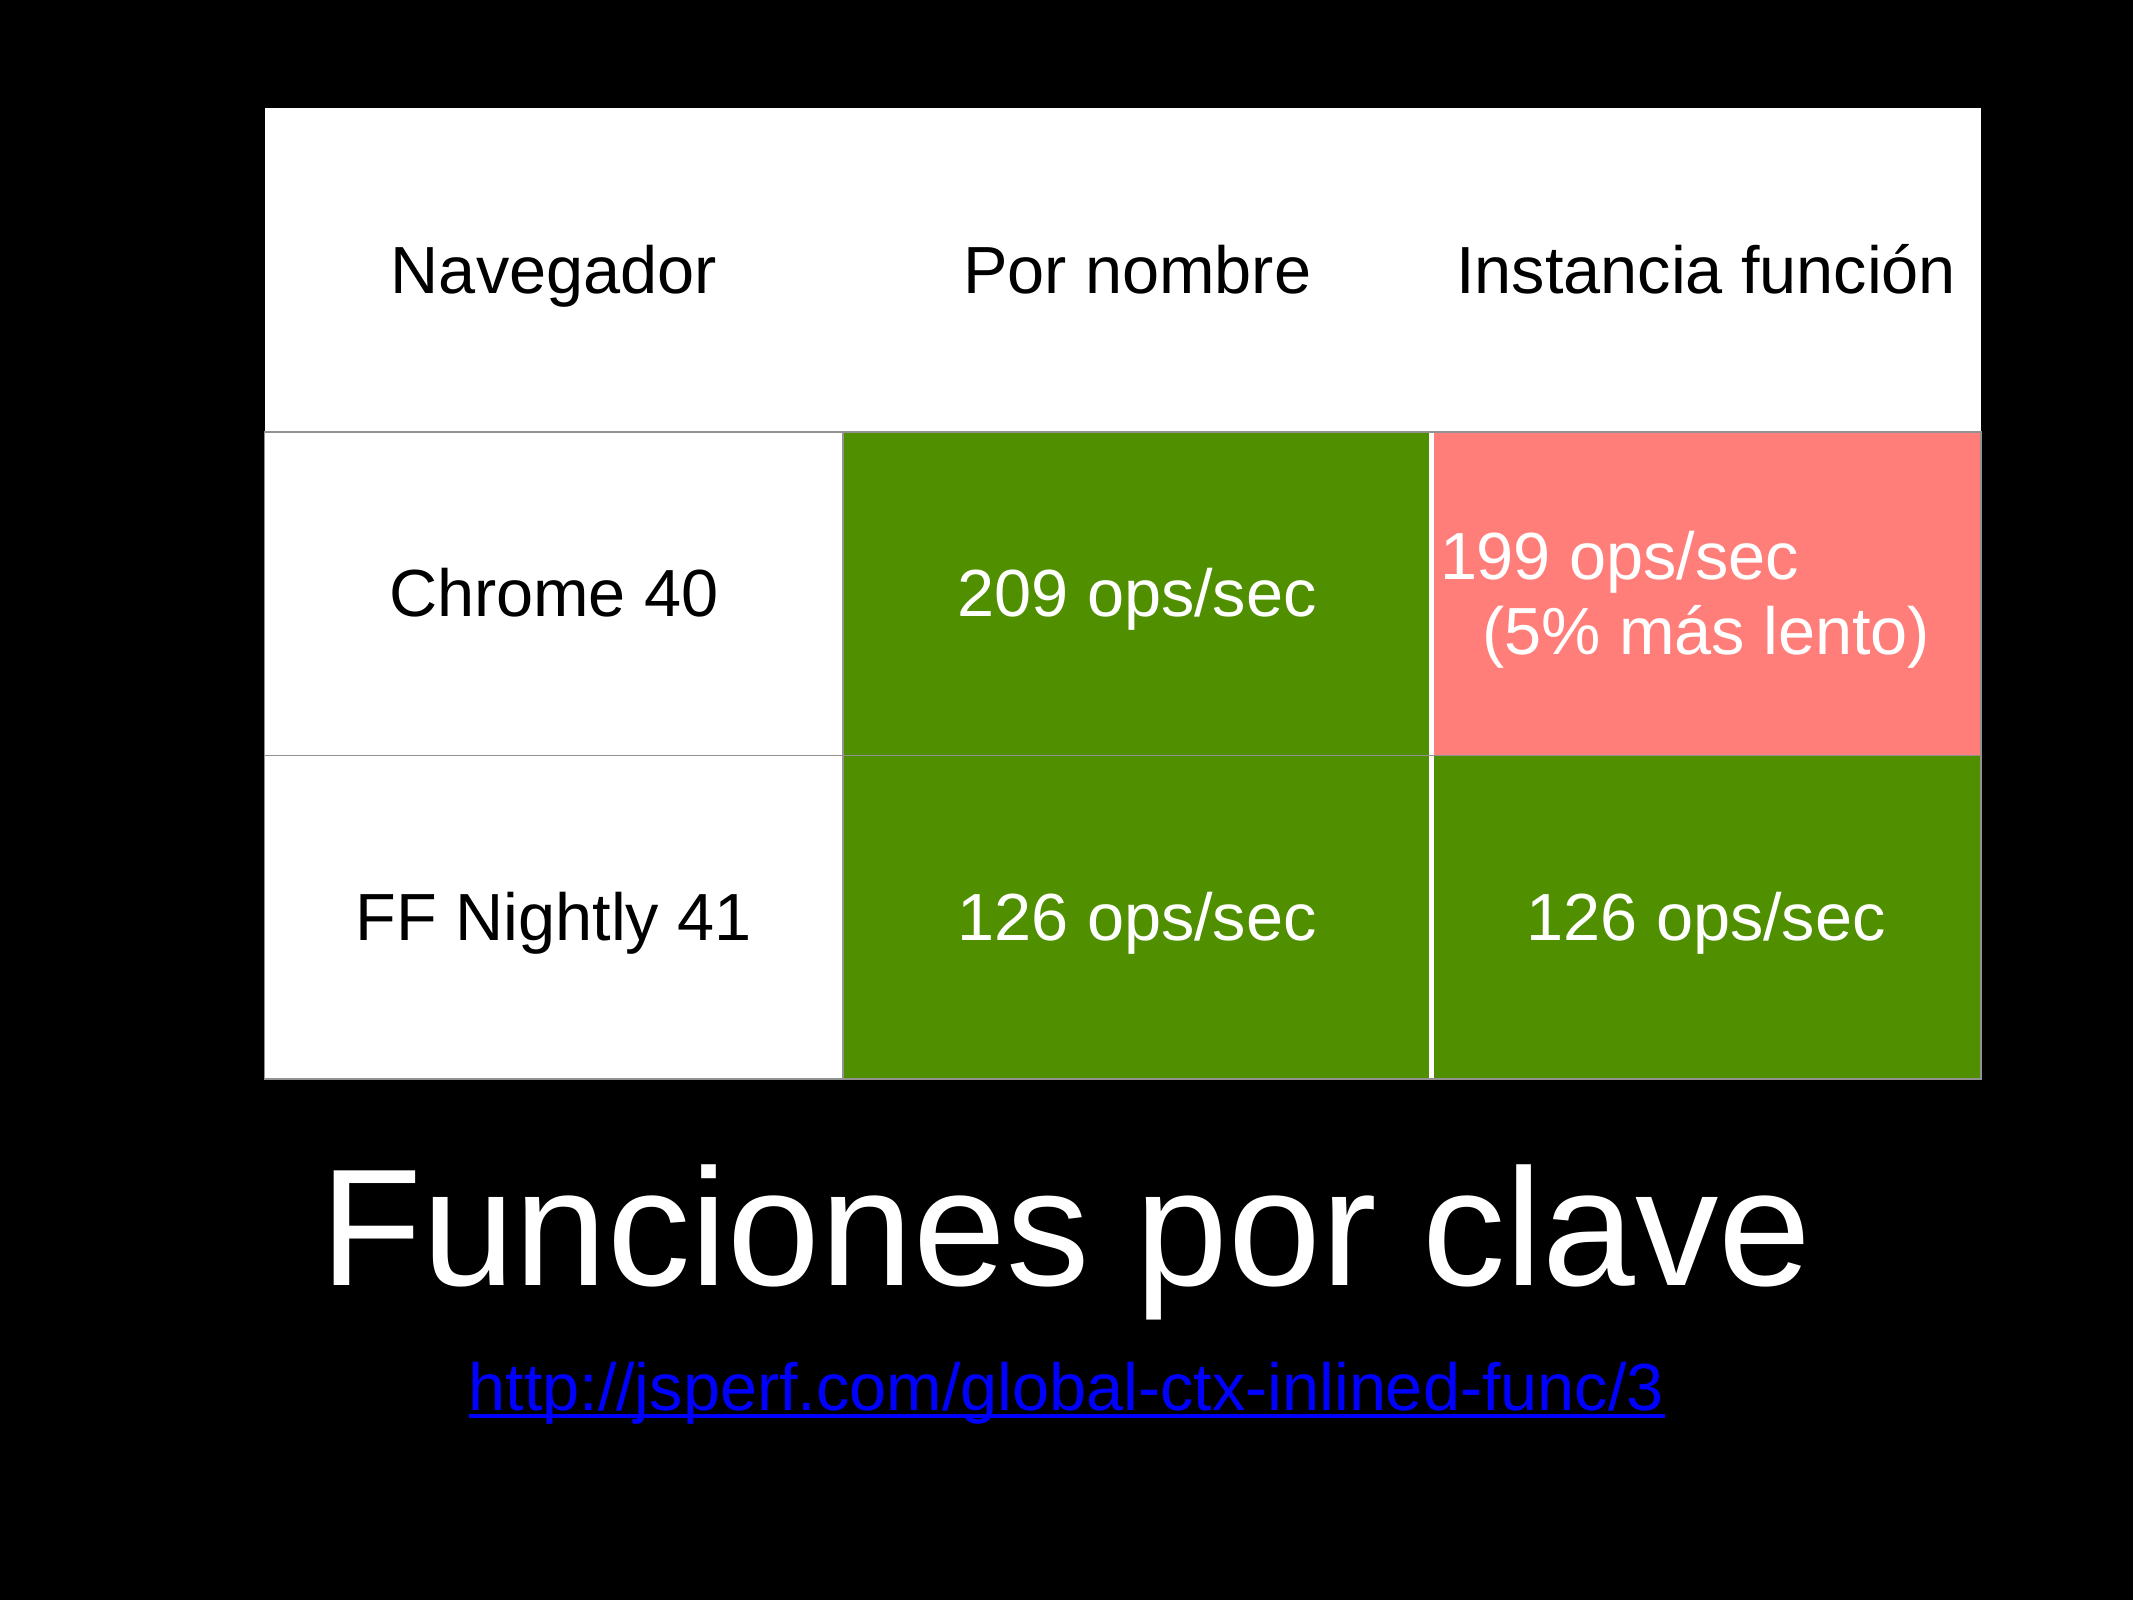

| Navegador | Por nombre | Instancia función |
| --- | --- | --- |
| Chrome 40 | 209 ops/sec | 199 ops/sec (5% más lento) |
| FF Nightly 41 | 126 ops/sec | 126 ops/sec |
# Funciones por clave
http://jsperf.com/global-ctx-inlined-func/3